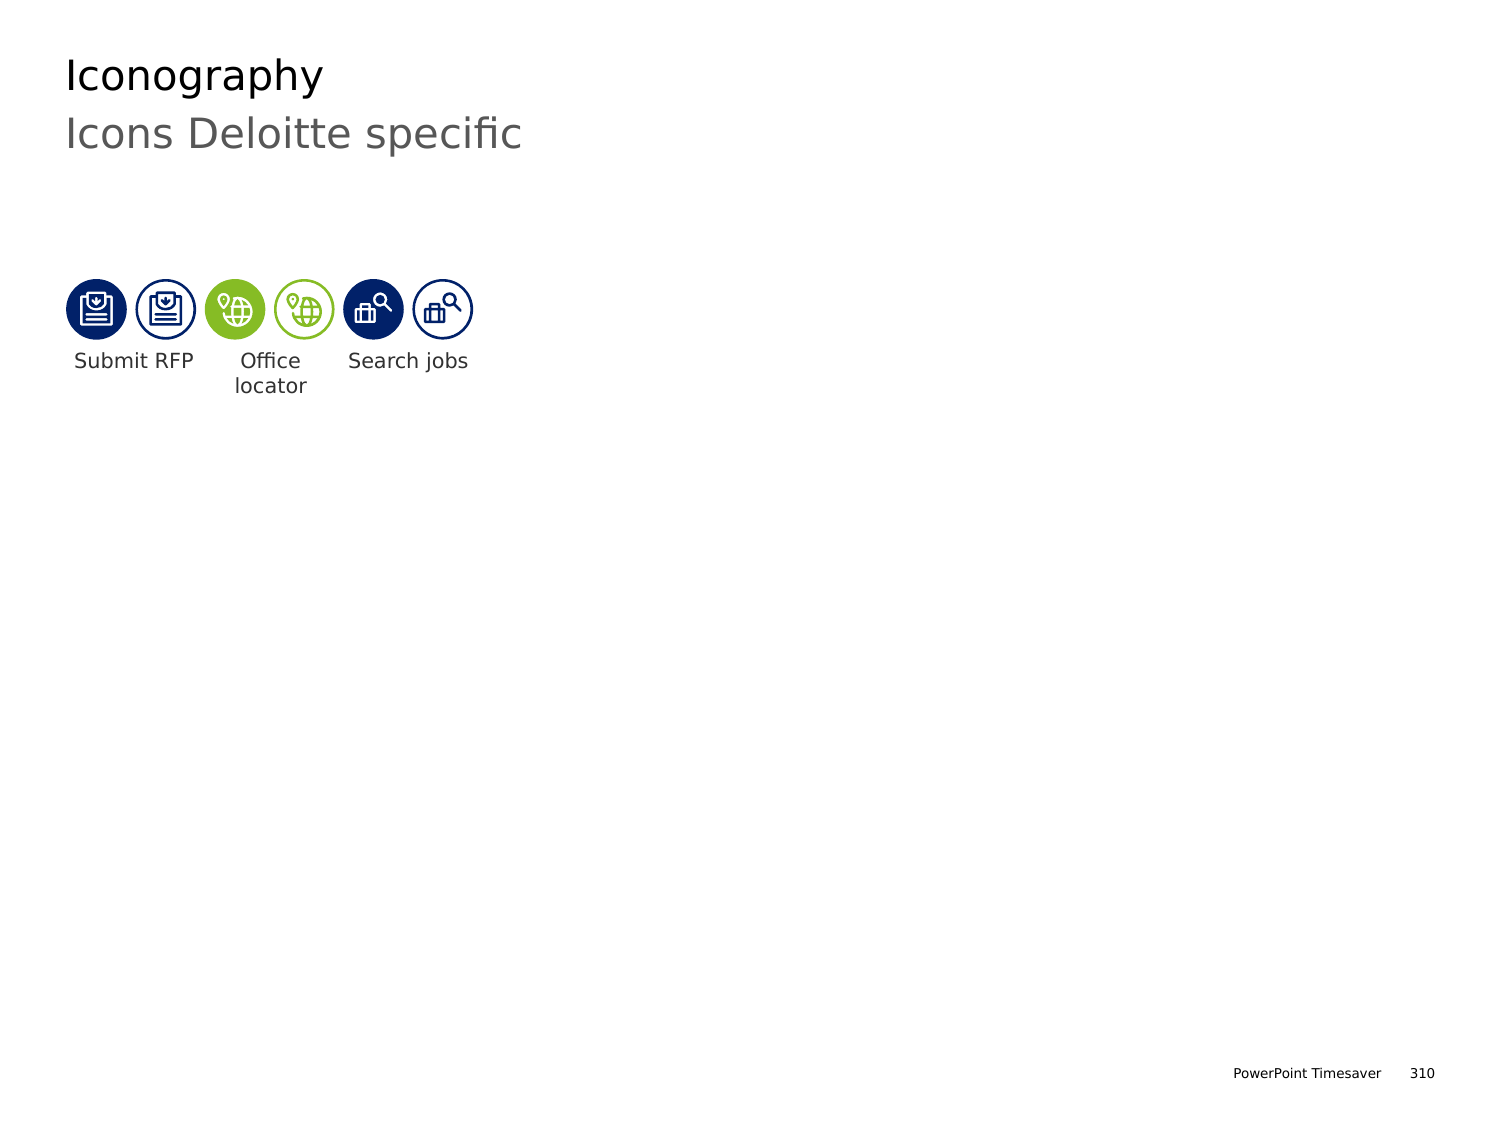

# Iconography
Icons Deloitte specific

Submit RFP
Office locator
Search jobs